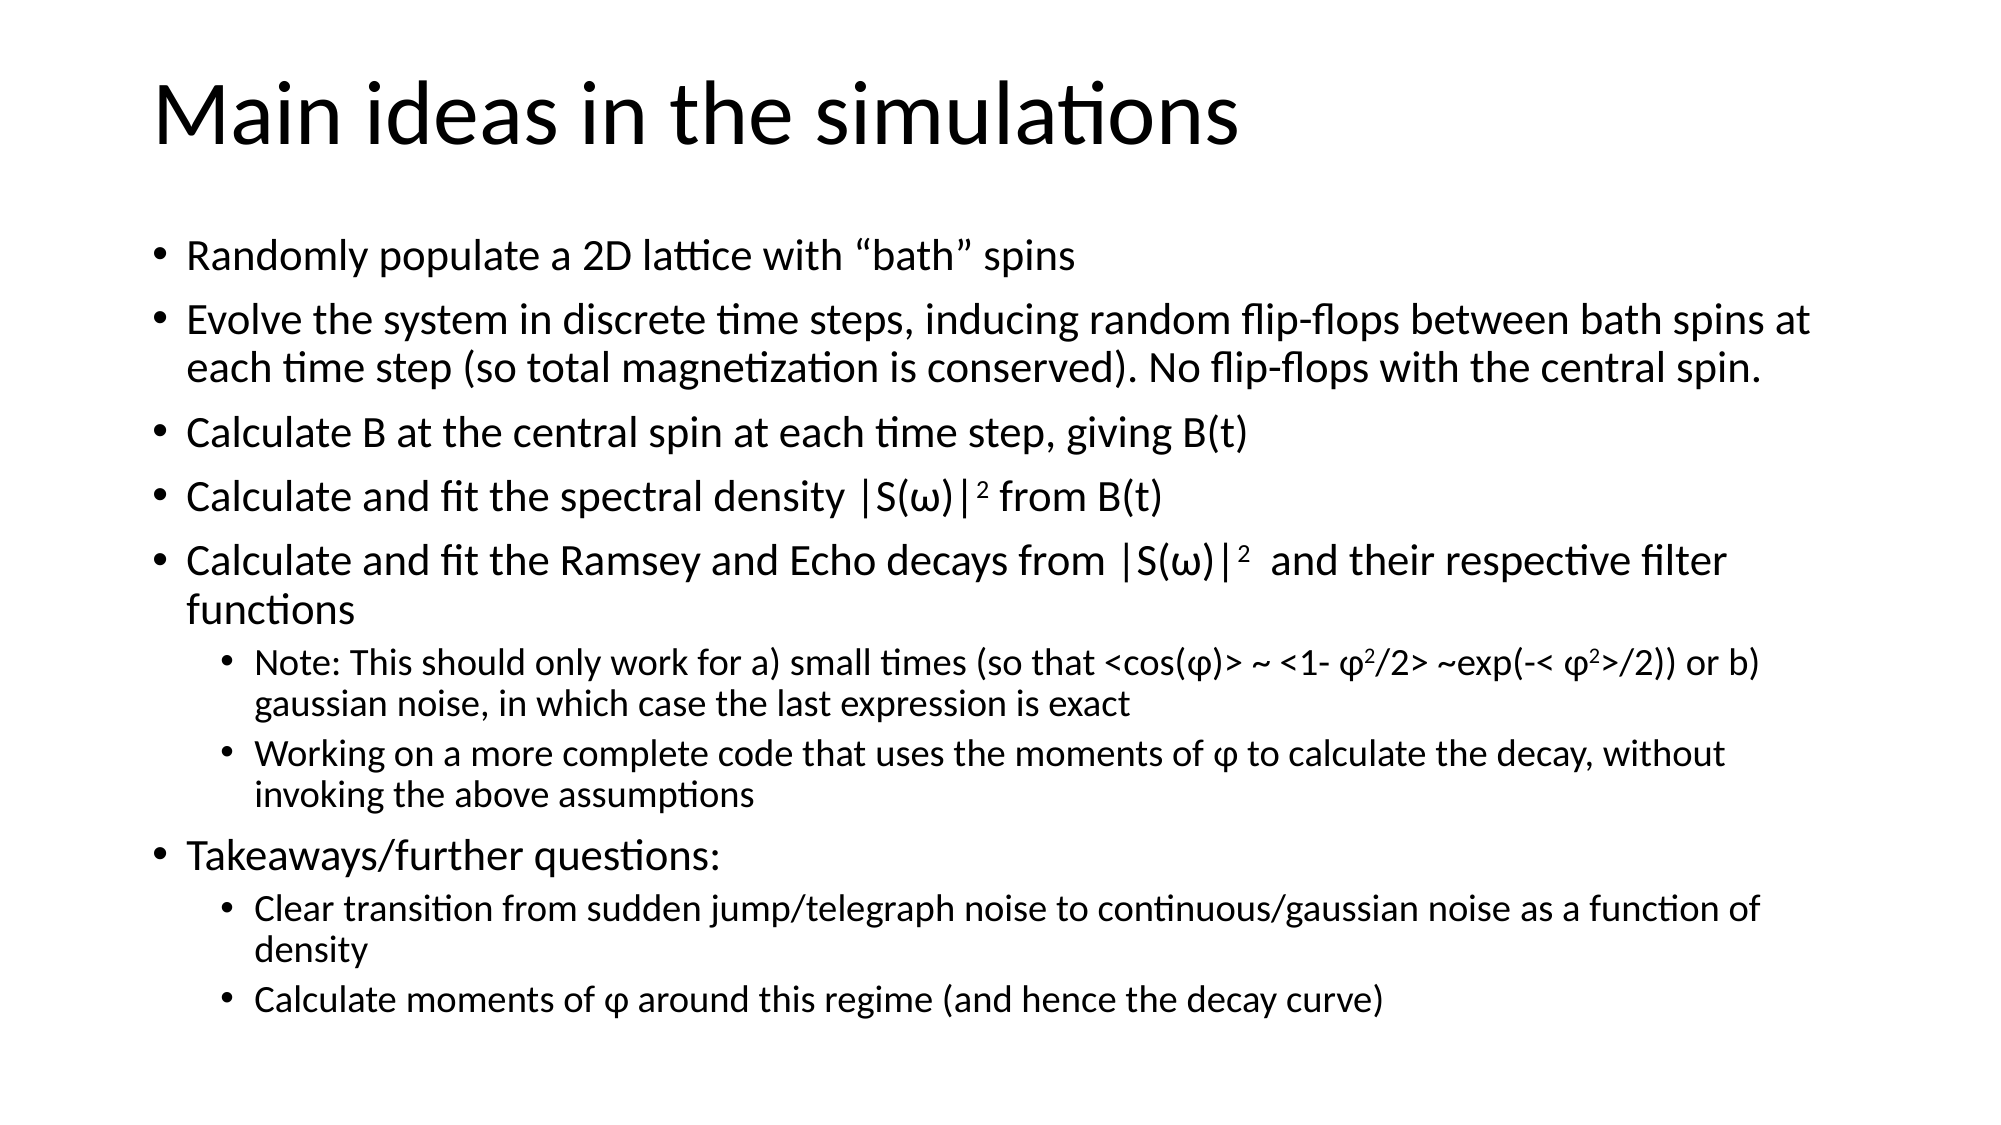

# Main ideas in the simulations
Randomly populate a 2D lattice with “bath” spins
Evolve the system in discrete time steps, inducing random flip-flops between bath spins at each time step (so total magnetization is conserved). No flip-flops with the central spin.
Calculate B at the central spin at each time step, giving B(t)
Calculate and fit the spectral density |S(ω)|2 from B(t)
Calculate and fit the Ramsey and Echo decays from |S(ω)|2  and their respective filter functions
Note: This should only work for a) small times (so that <cos(φ)> ~ <1- φ2/2> ~exp(-< φ2>/2)) or b) gaussian noise, in which case the last expression is exact
Working on a more complete code that uses the moments of φ to calculate the decay, without invoking the above assumptions
Takeaways/further questions:
Clear transition from sudden jump/telegraph noise to continuous/gaussian noise as a function of density
Calculate moments of φ around this regime (and hence the decay curve)